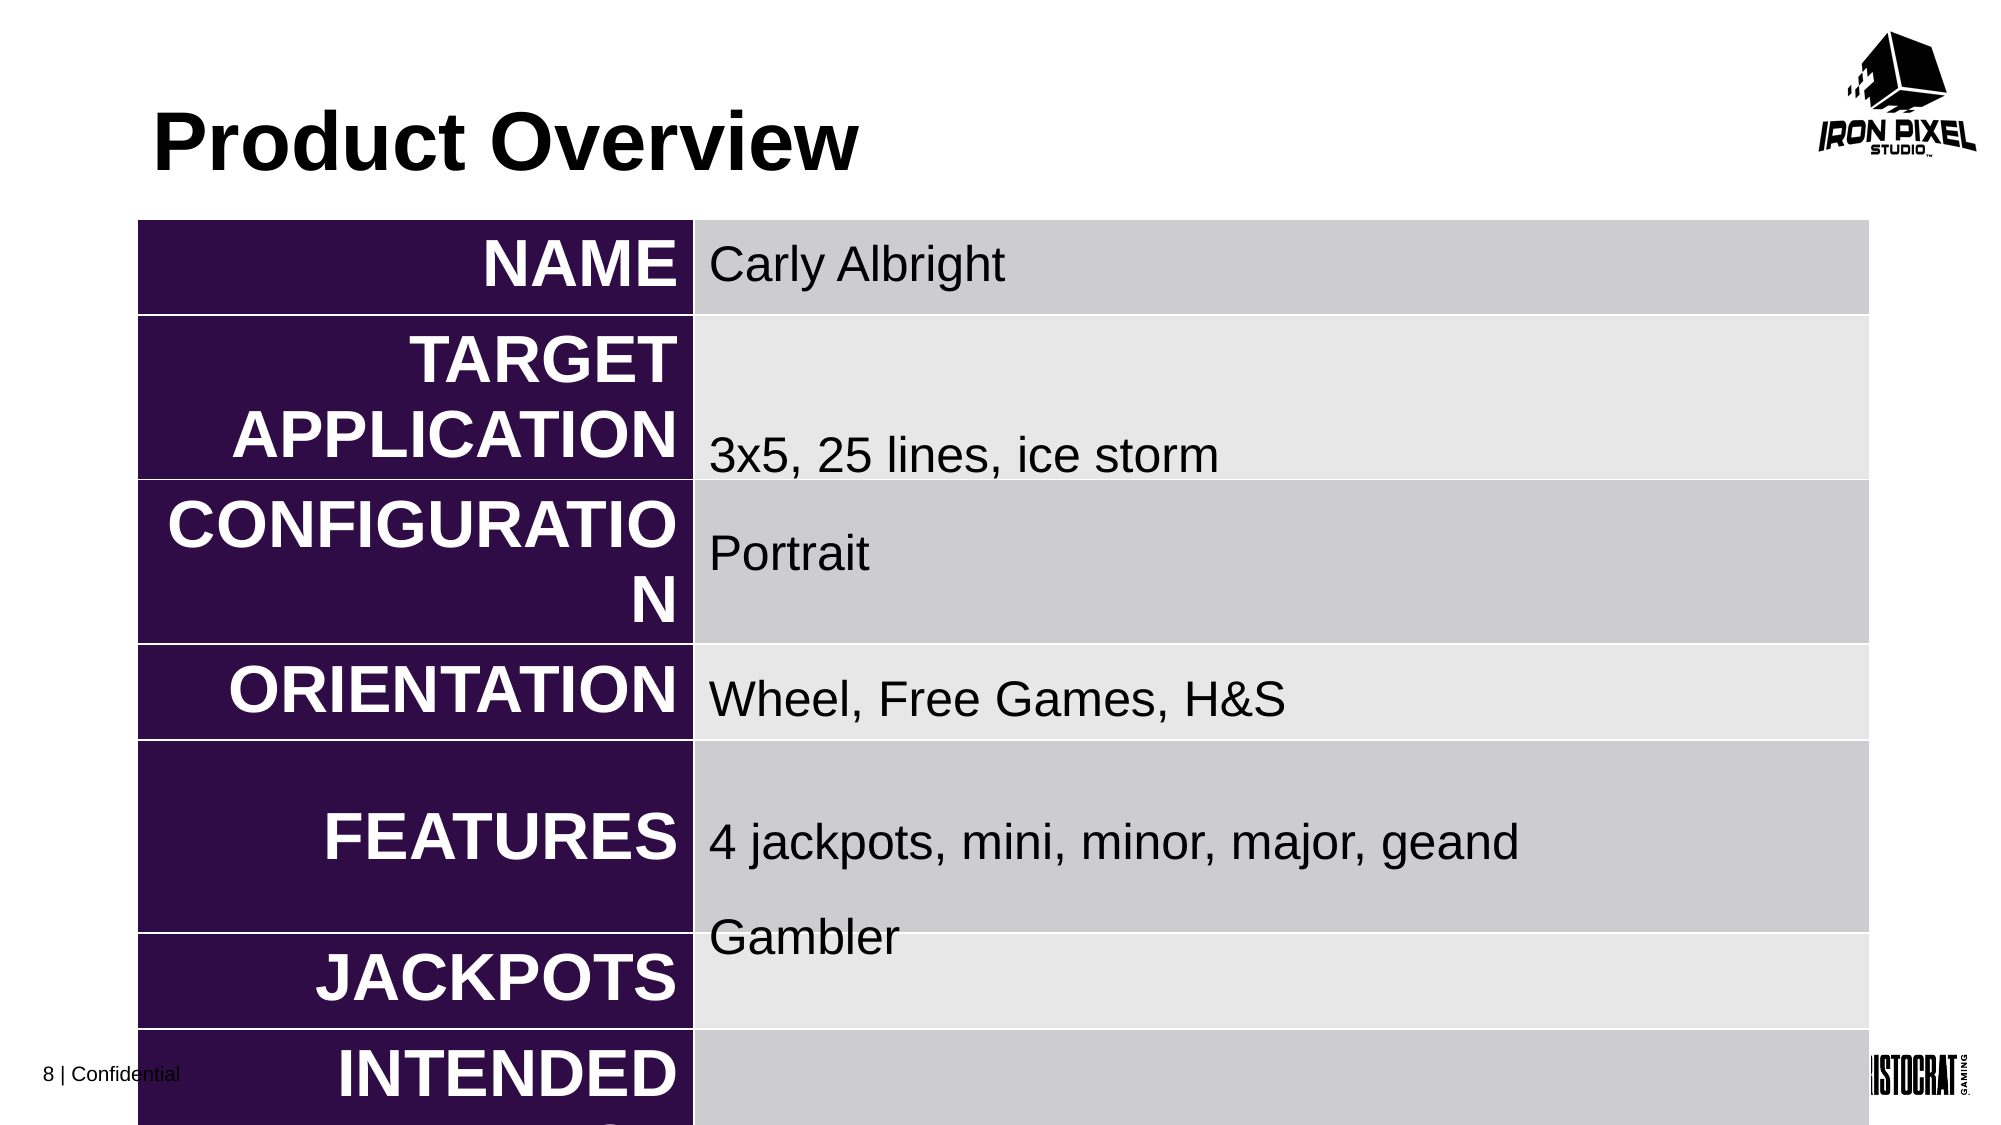

Carly Albright

3x5, 25 lines, ice storm
Portrait
Wheel, Free Games, H&S
4 jackpots, mini, minor, major, geand
Gambler
8 | Confidential